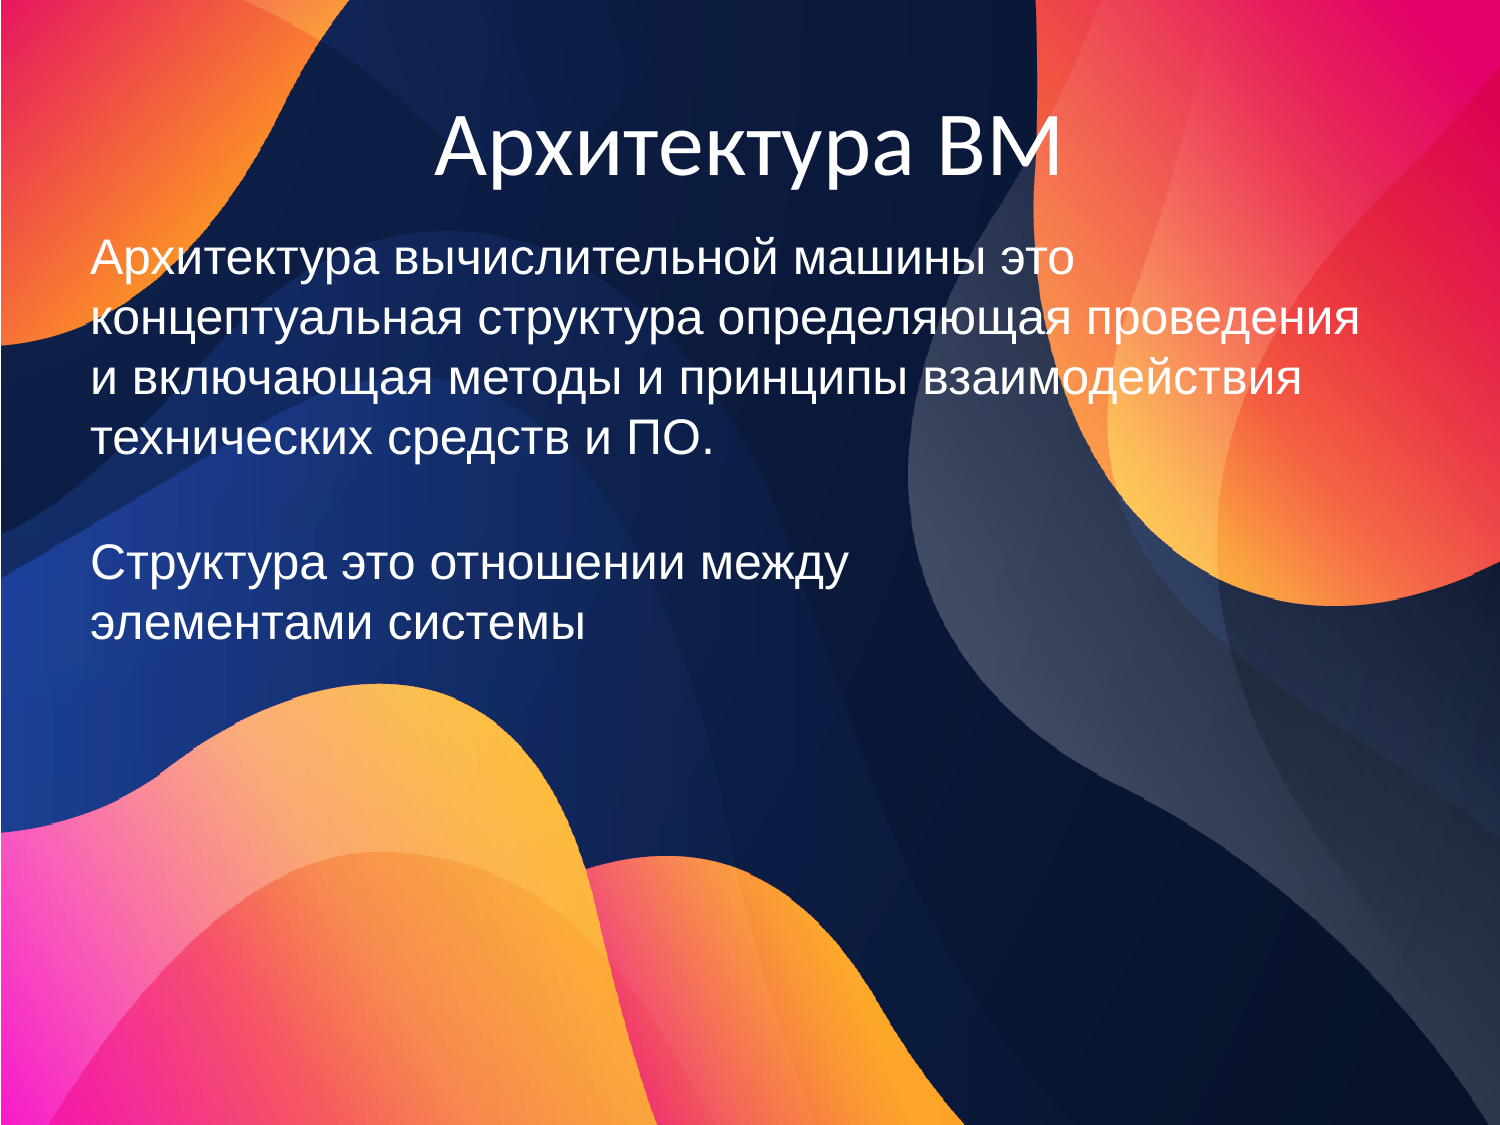

# Архитектура ВМ
Архитектура вычислительной машины это концептуальная структура определяющая проведения и включающая методы и принципы взаимодействия технических средств и ПО.

Структура это отношении между элементами системы